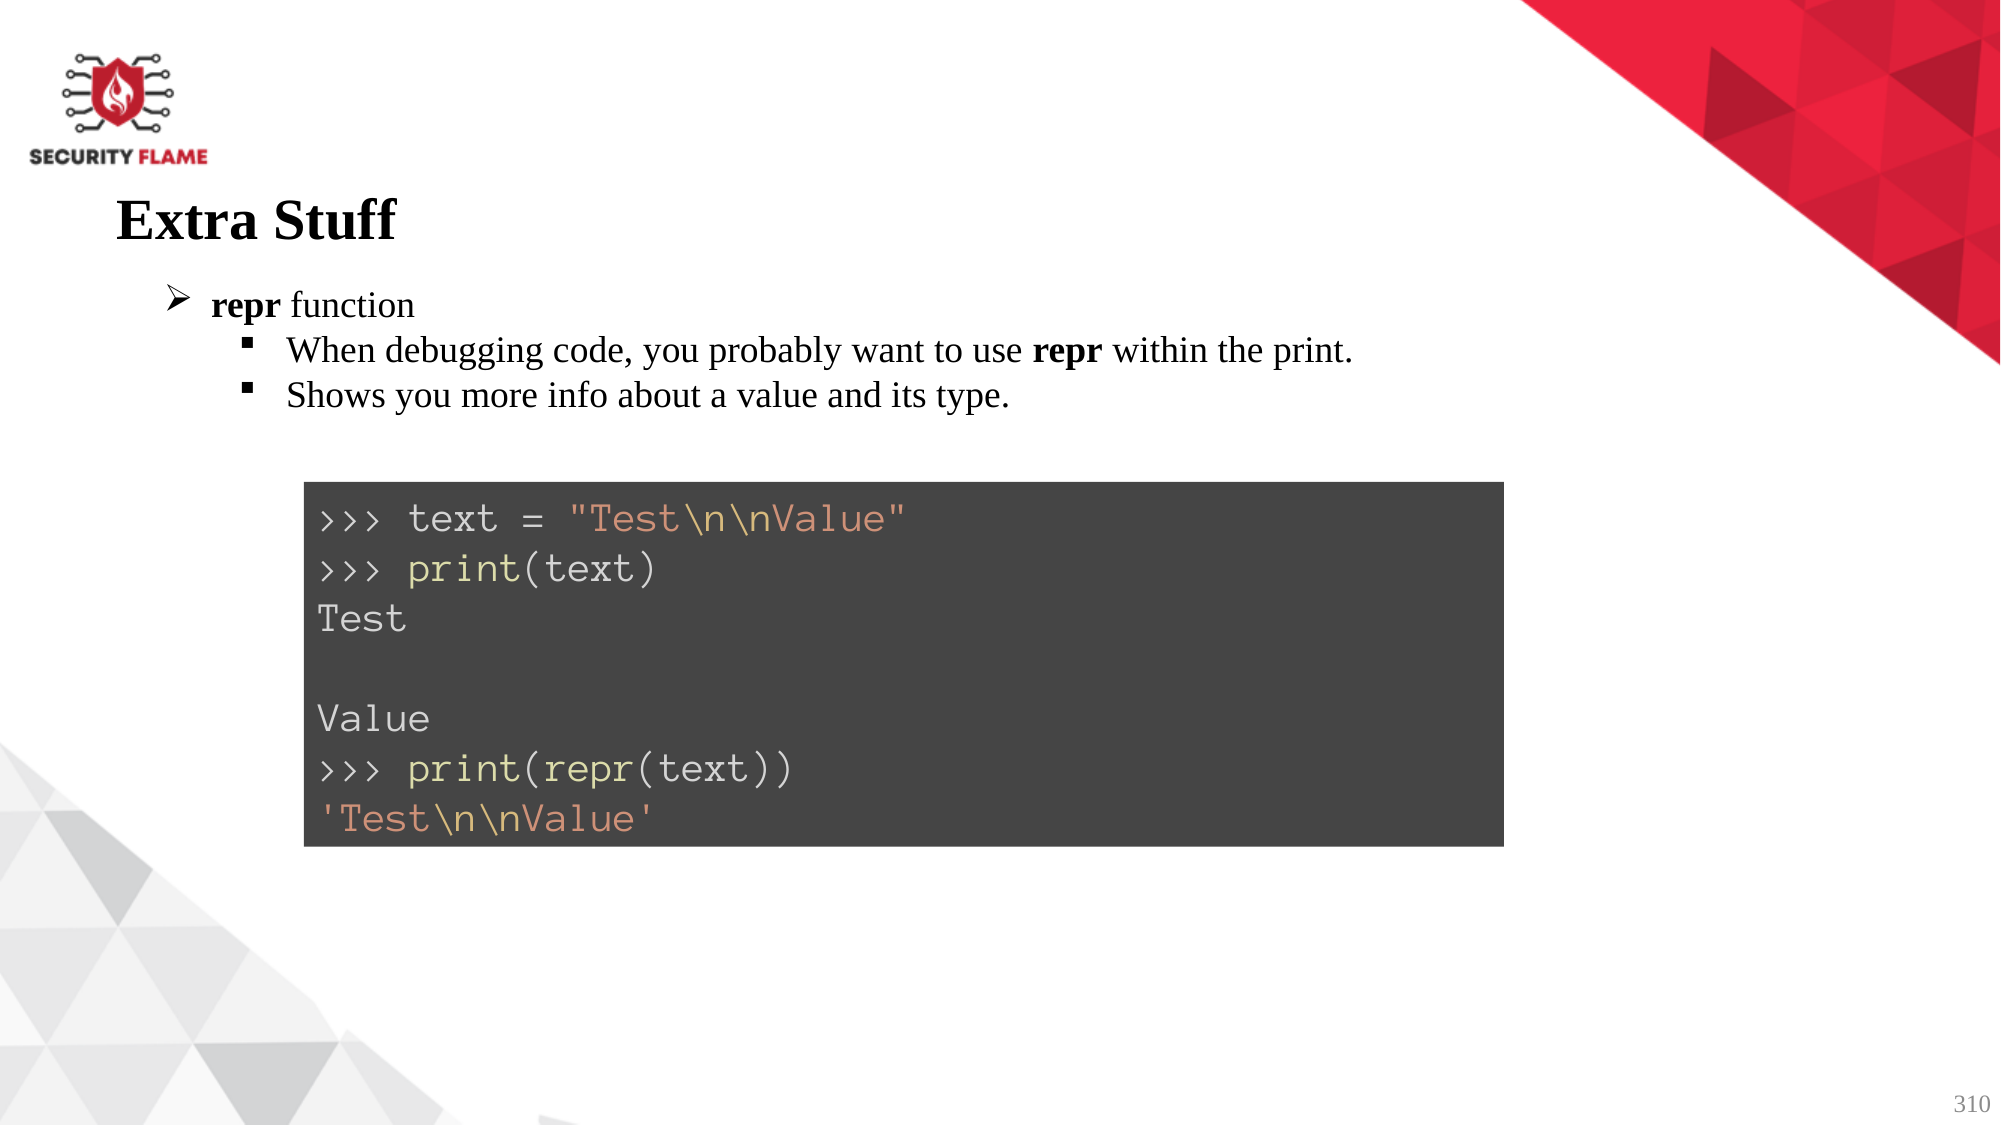

Extra Stuff
repr function
When debugging code, you probably want to use repr within the print.
Shows you more info about a value and its type.

>>> text = "Test\n\nValue"
>>> print(text)
Test
Value
>>> print(repr(text))
'Test\n\nValue'
310